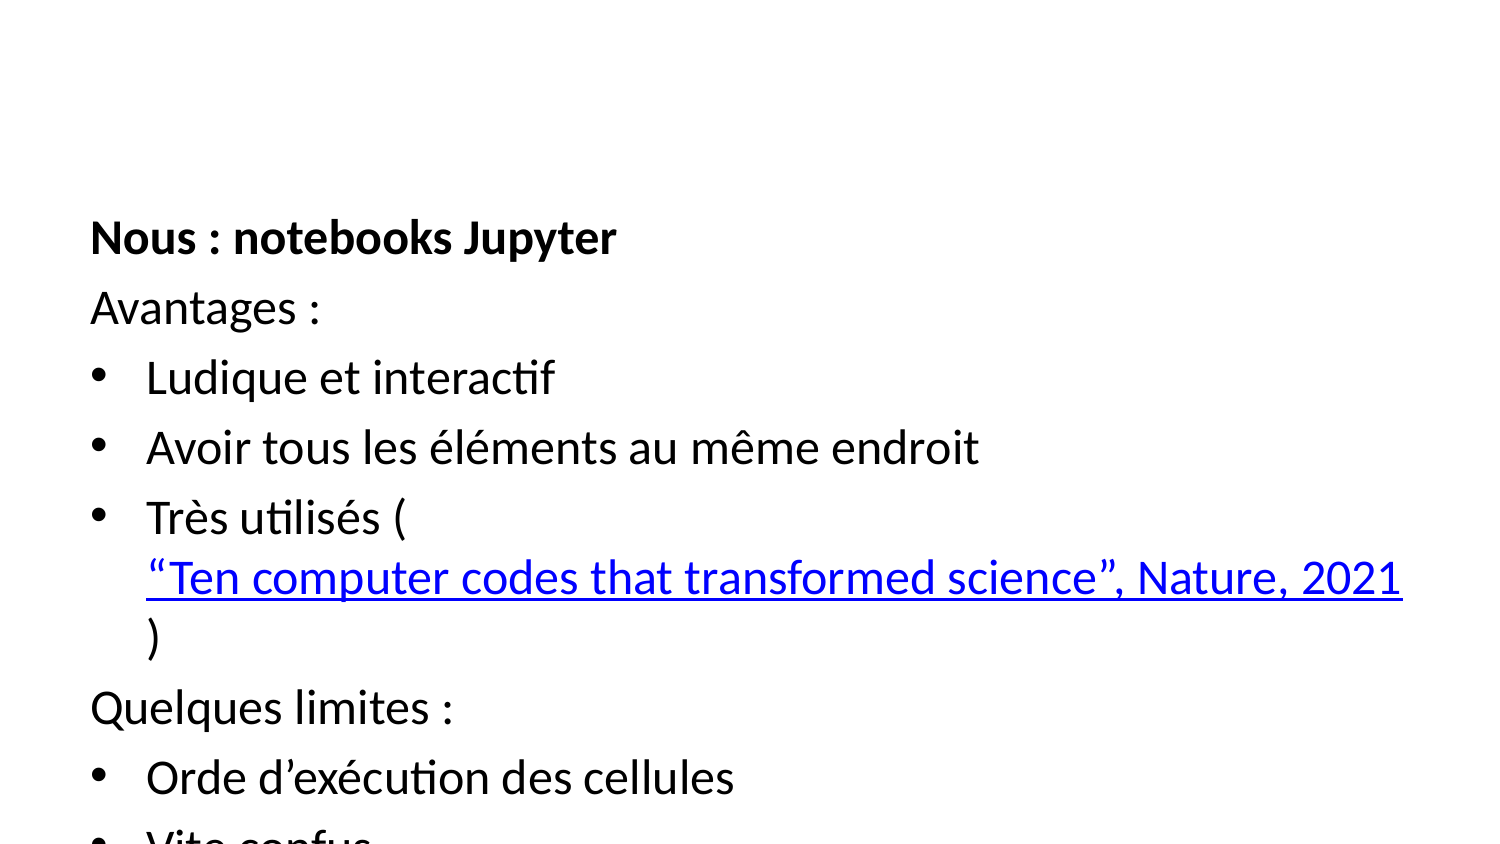

Nous : notebooks Jupyter
Avantages :
Ludique et interactif
Avoir tous les éléments au même endroit
Très utilisés (“Ten computer codes that transformed science”, Nature, 2021)
Quelques limites :
Orde d’exécution des cellules
Vite confus
Si vous voulez des critiques : I don’t like notebooks.- Joel Grus